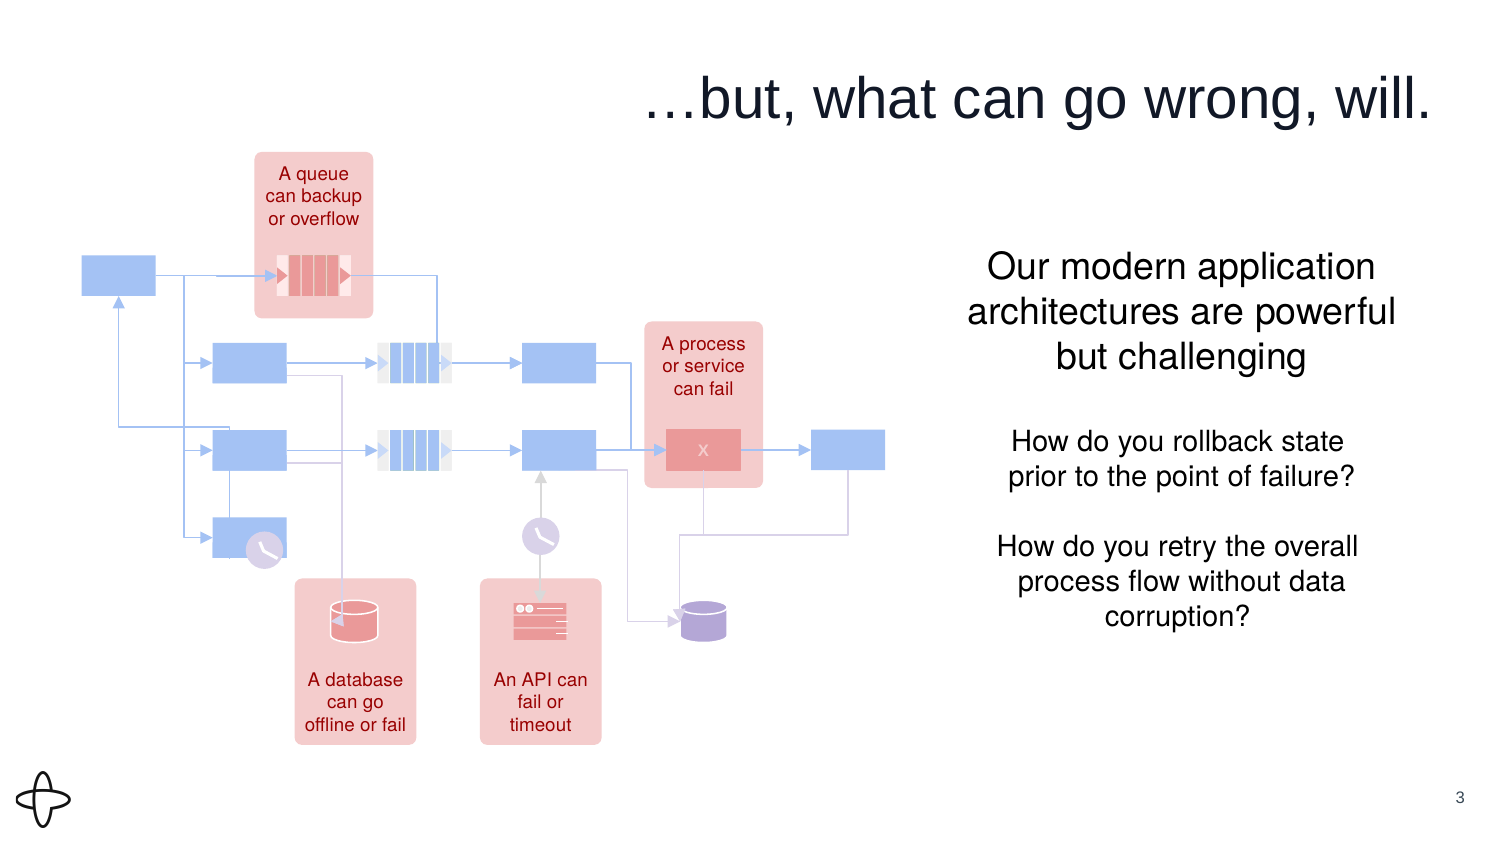

# …but, what can go wrong, will.
A queue can backup or overflow
Our modern application architectures are powerful but challenging

How do you rollback state
prior to the point of failure?

How do you retry the overall  process flow without data corruption?

A process or service can fail

X

A database can go offline or fail
An API can fail or timeout

3